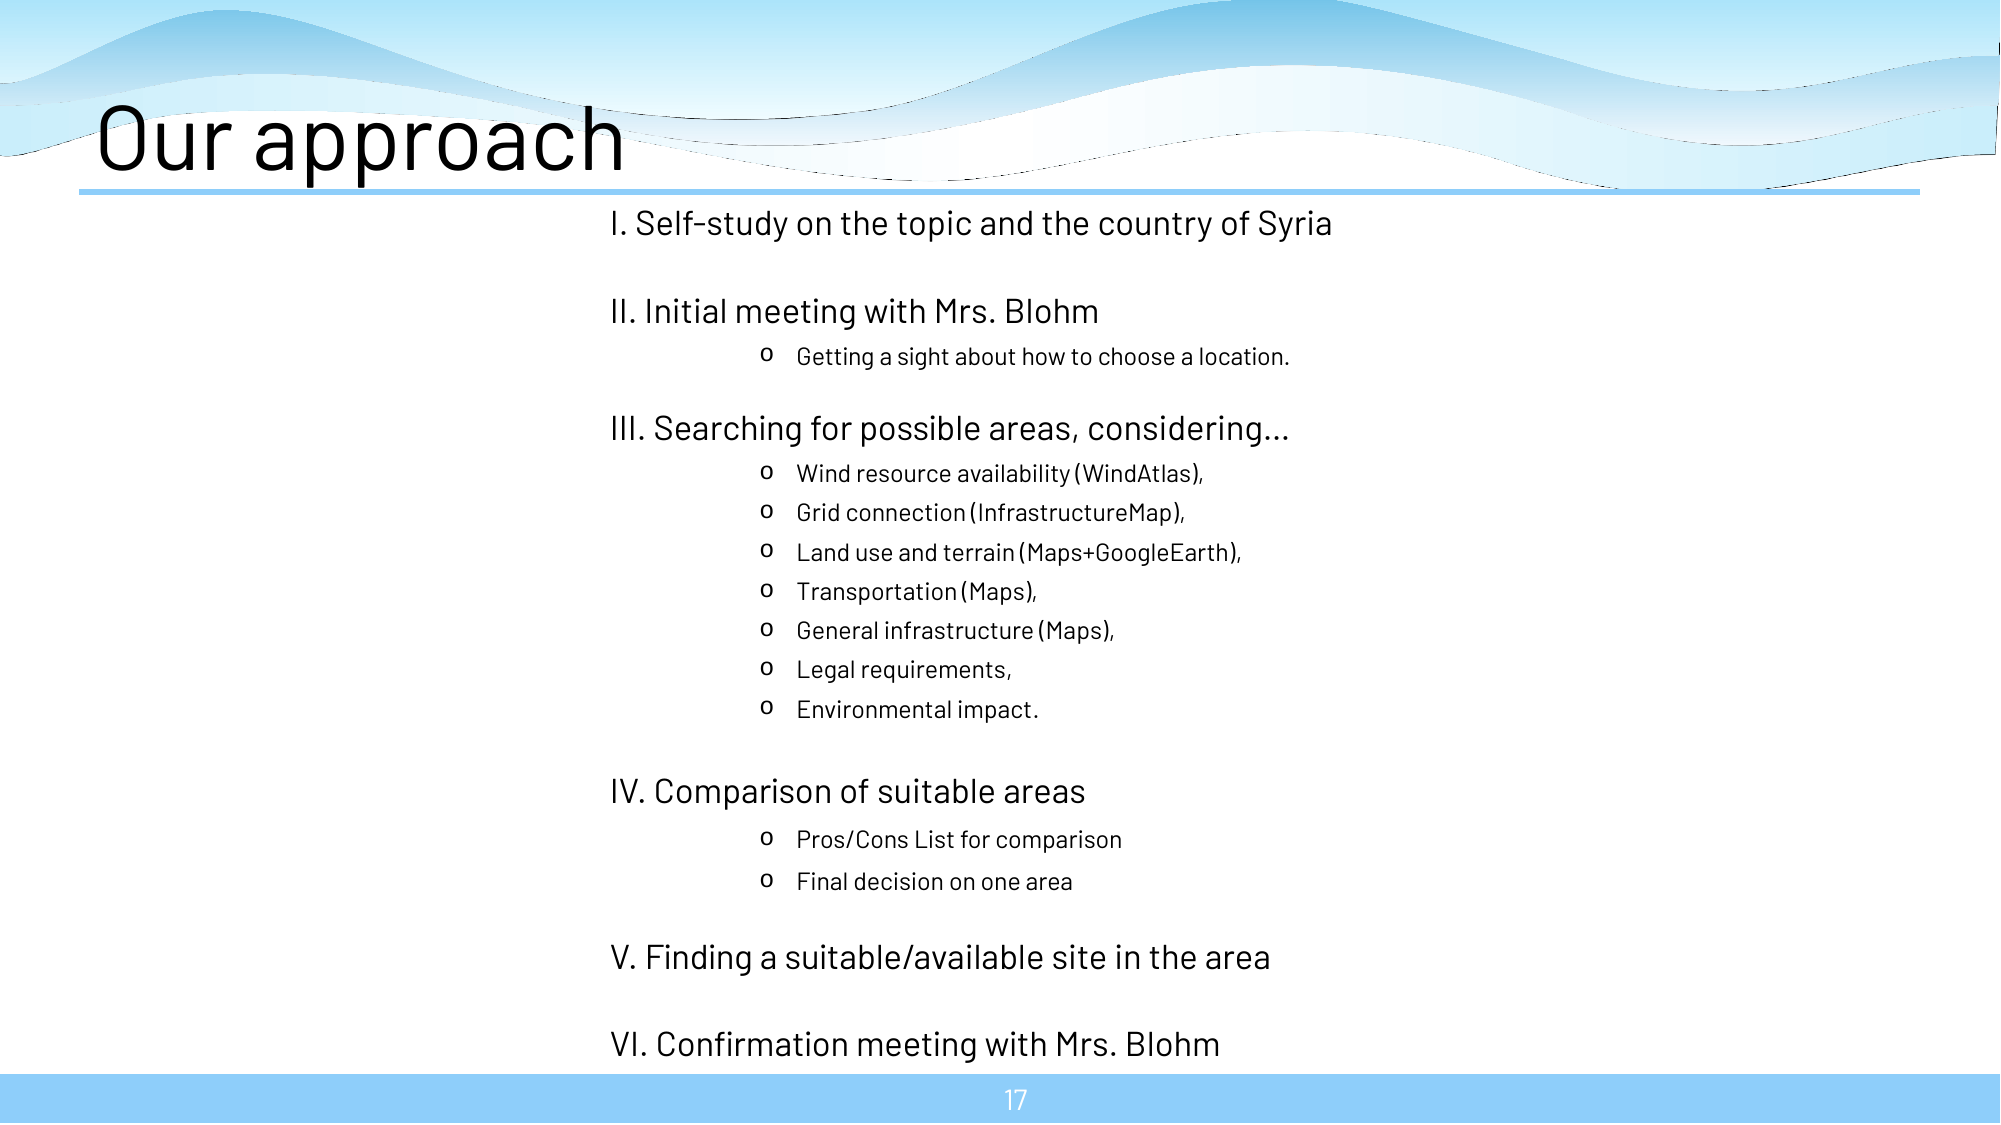

# Our approach
I. Self-study on the topic and the country of Syria

II. Initial meeting with Mrs. Blohm
Getting a sight about how to choose a location.

III. Searching for possible areas, considering…
Wind resource availability (WindAtlas),
Grid connection (InfrastructureMap),
Land use and terrain (Maps+GoogleEarth),
Transportation (Maps),
General infrastructure (Maps),
Legal requirements,
Environmental impact.

IV. Comparison of suitable areas
Pros/Cons List for comparison
Final decision on one area

V. Finding a suitable/available site in the area

VI. Confirmation meeting with Mrs. Blohm
17